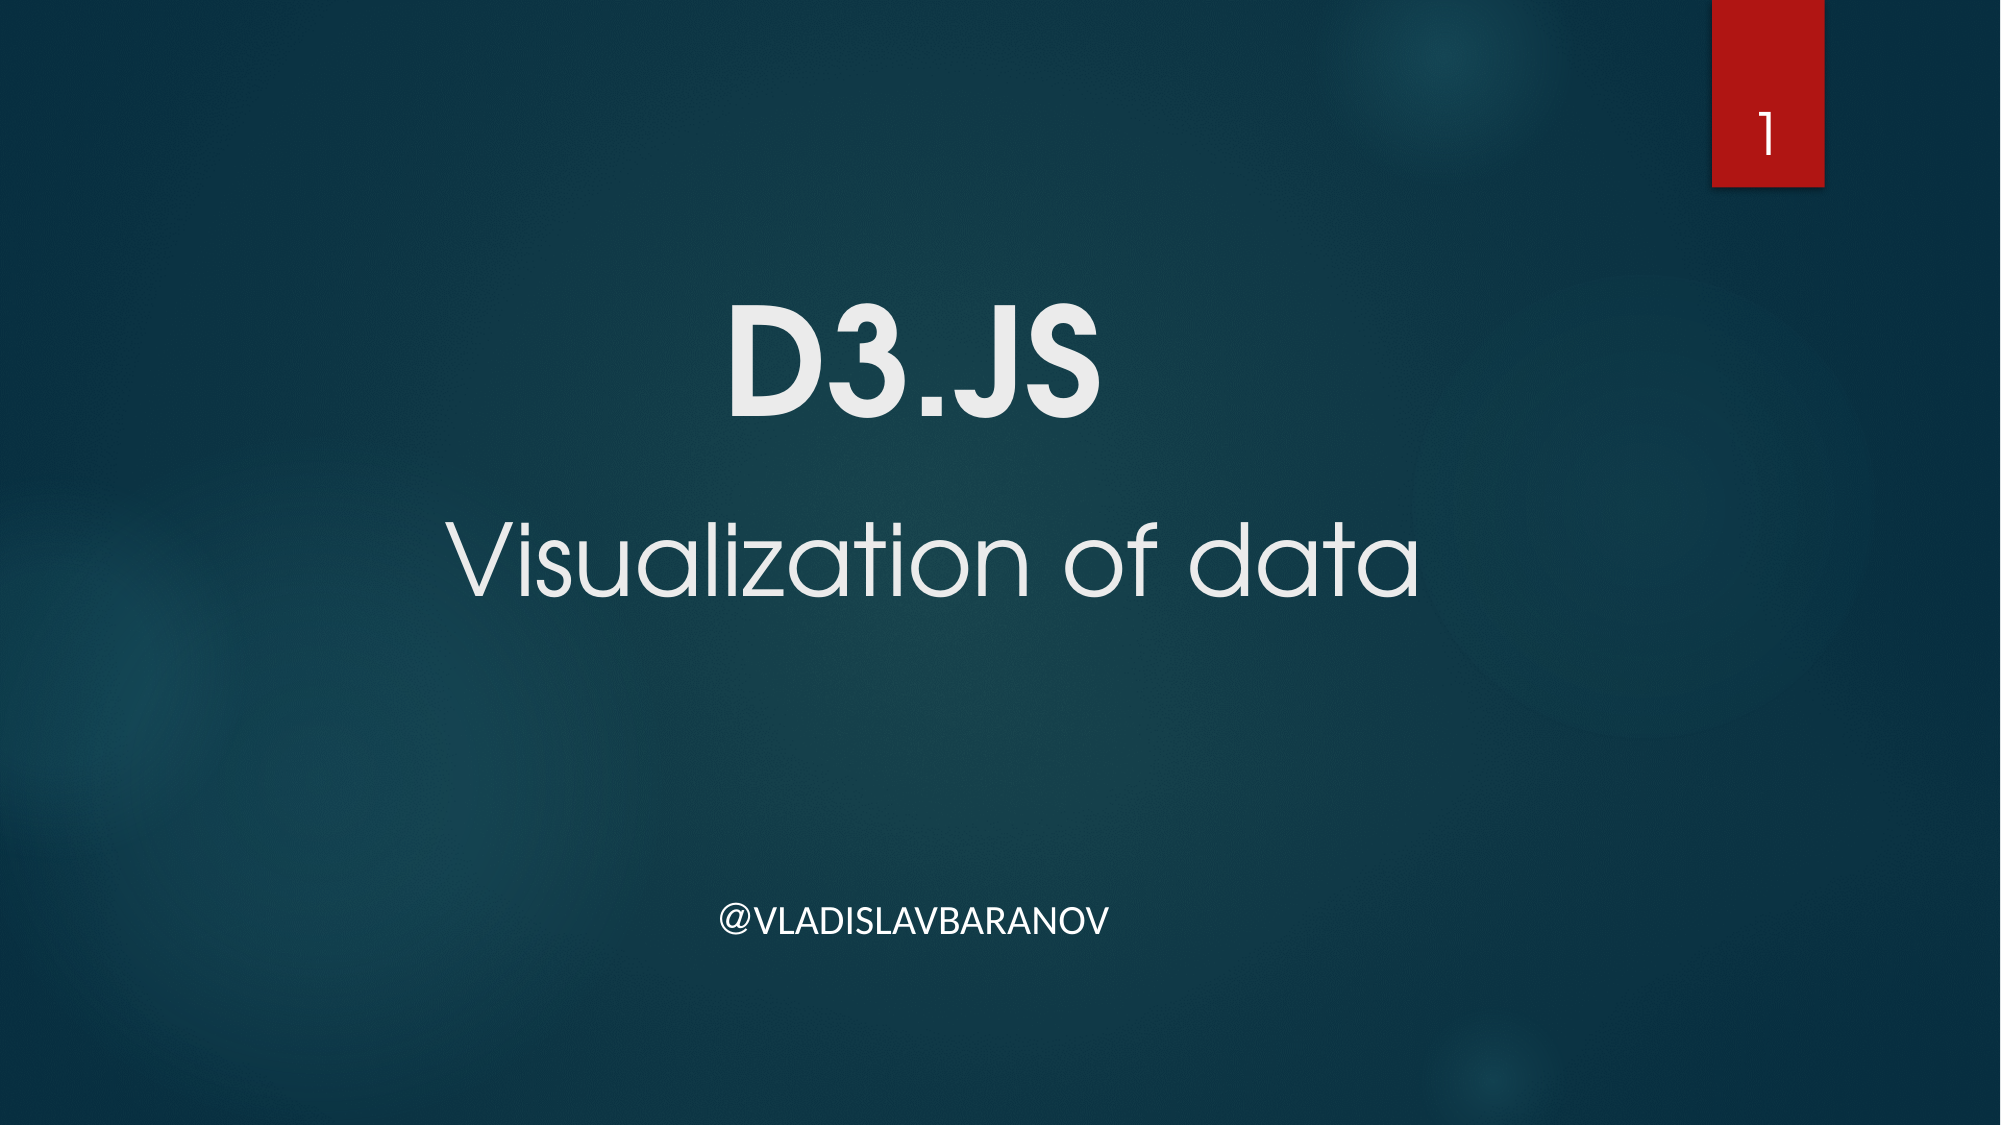

1
# D3.JS Visualization of data
@VLADISLAVBARANOV